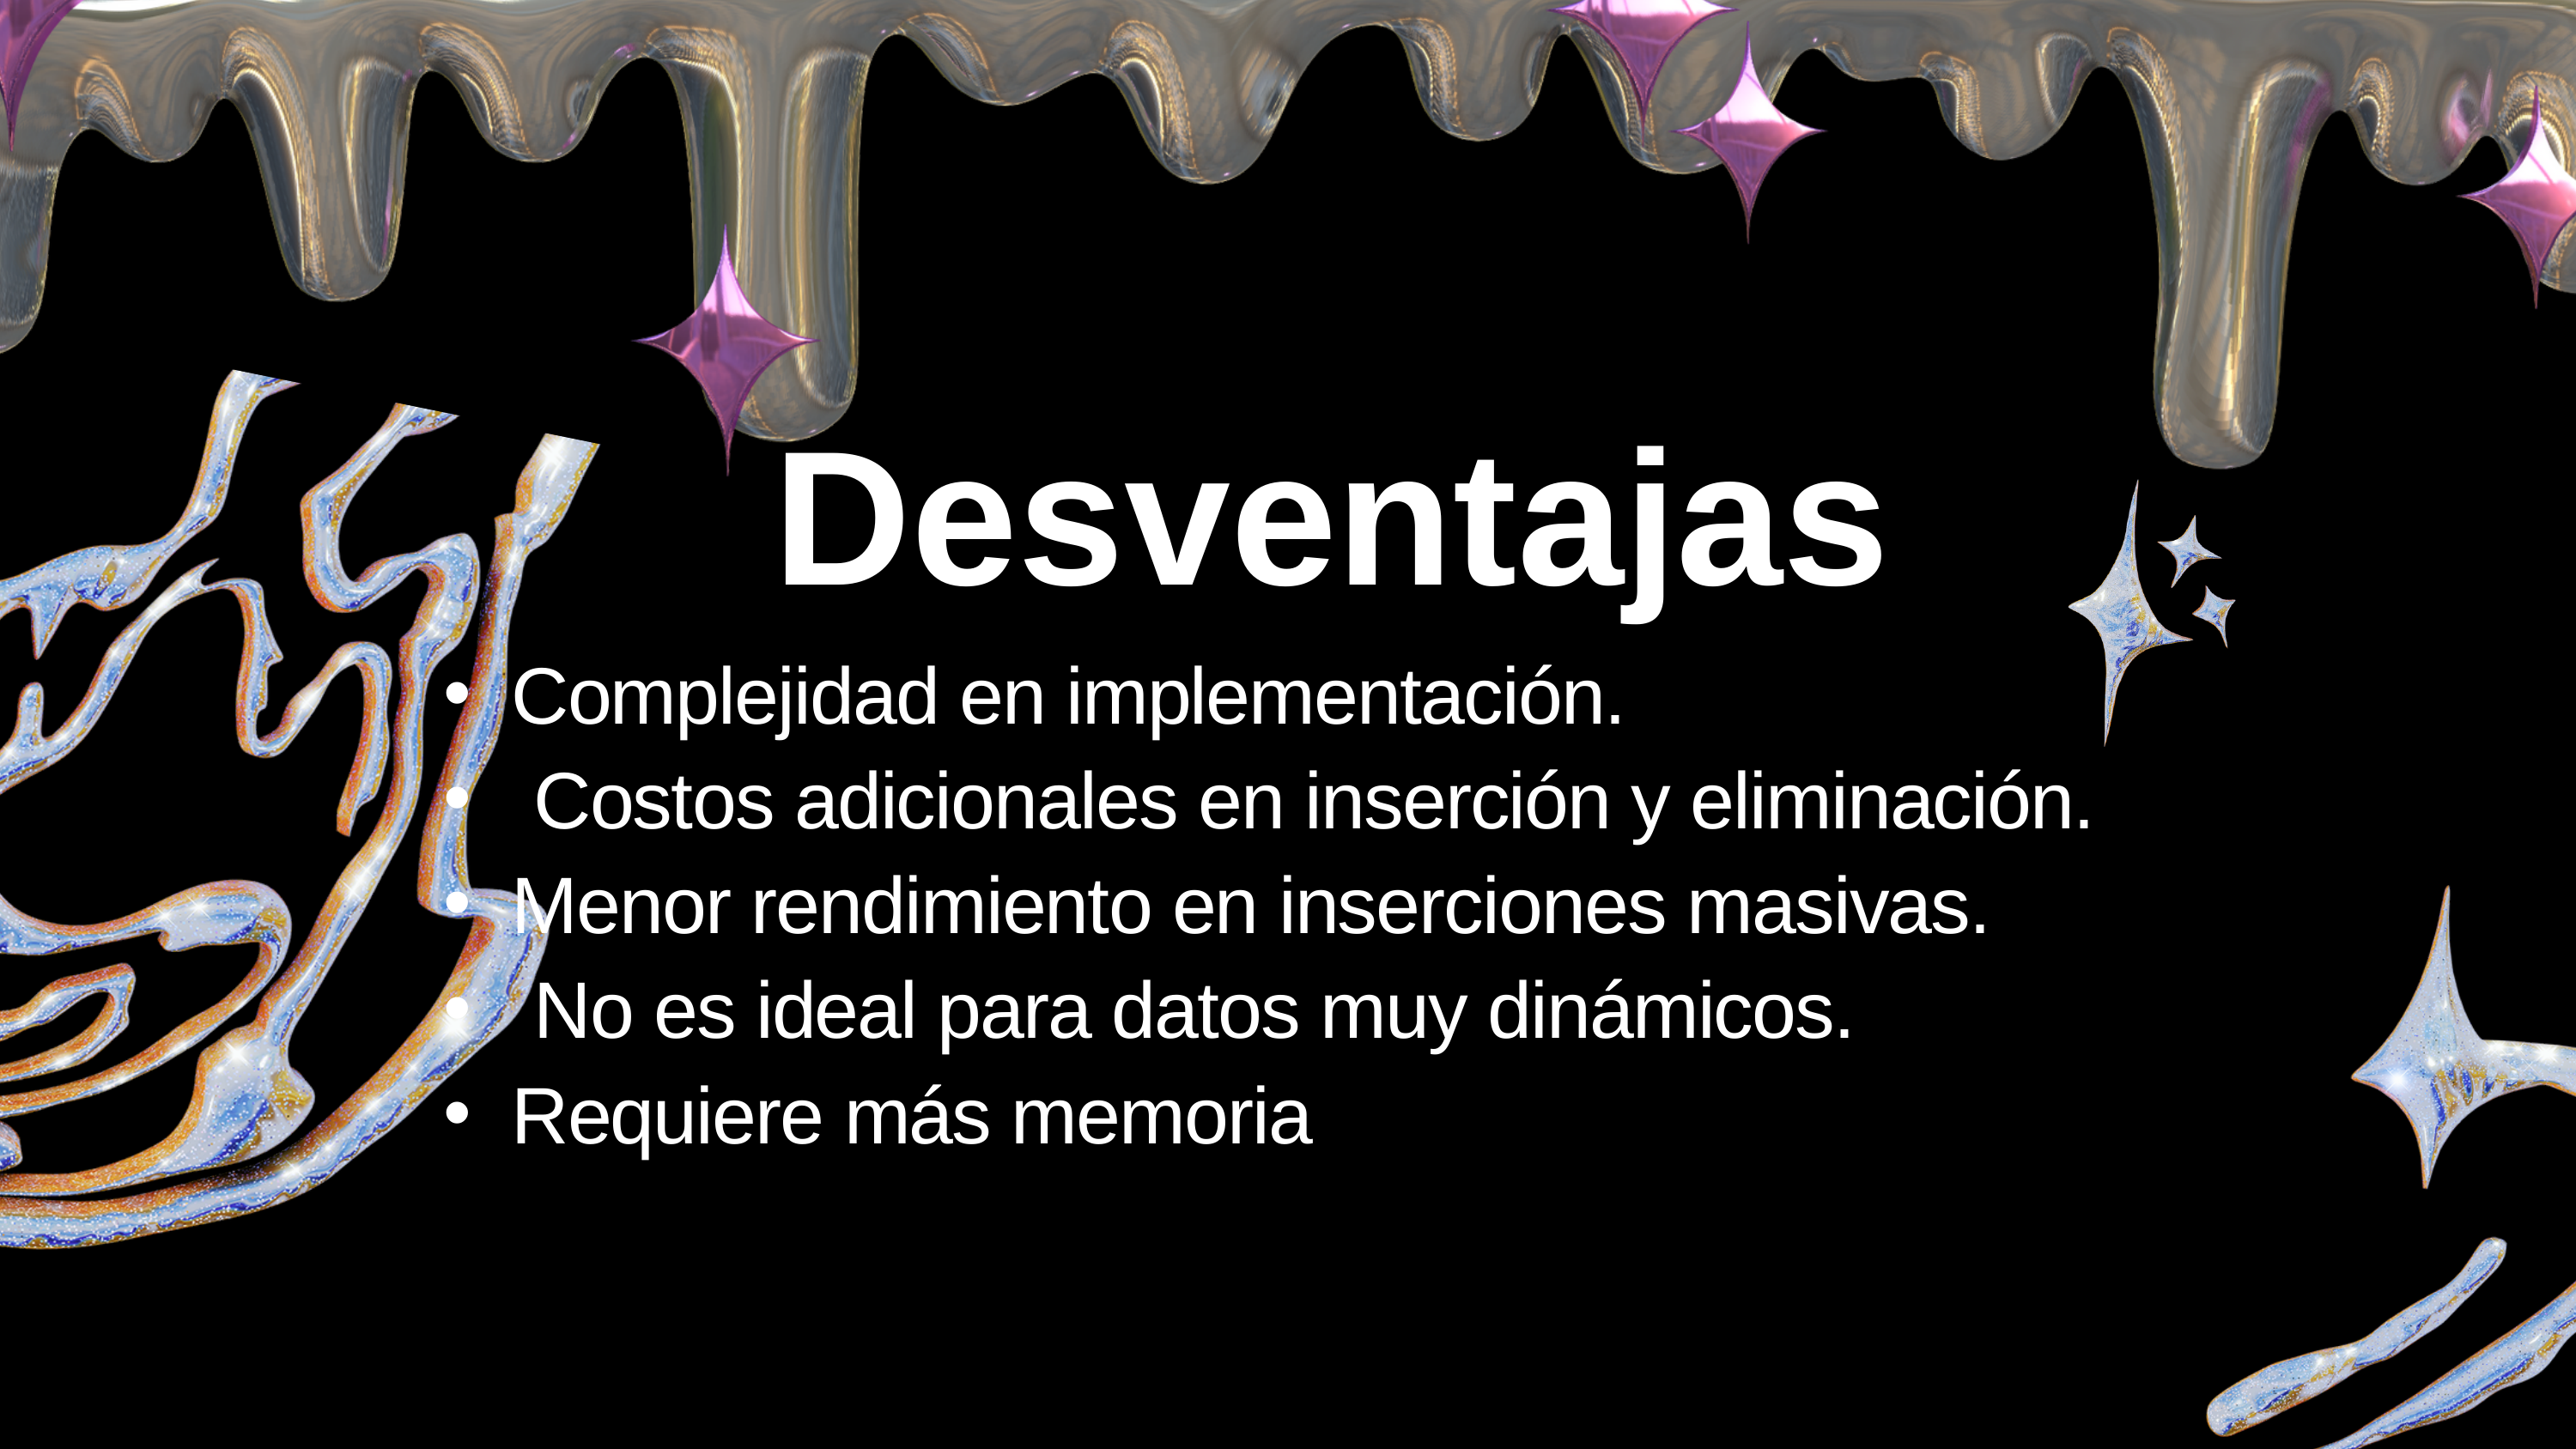

Desventajas

Complejidad en implementación.
 Costos adicionales en inserción y eliminación.
Menor rendimiento en inserciones masivas.
 No es ideal para datos muy dinámicos.
Requiere más memoria